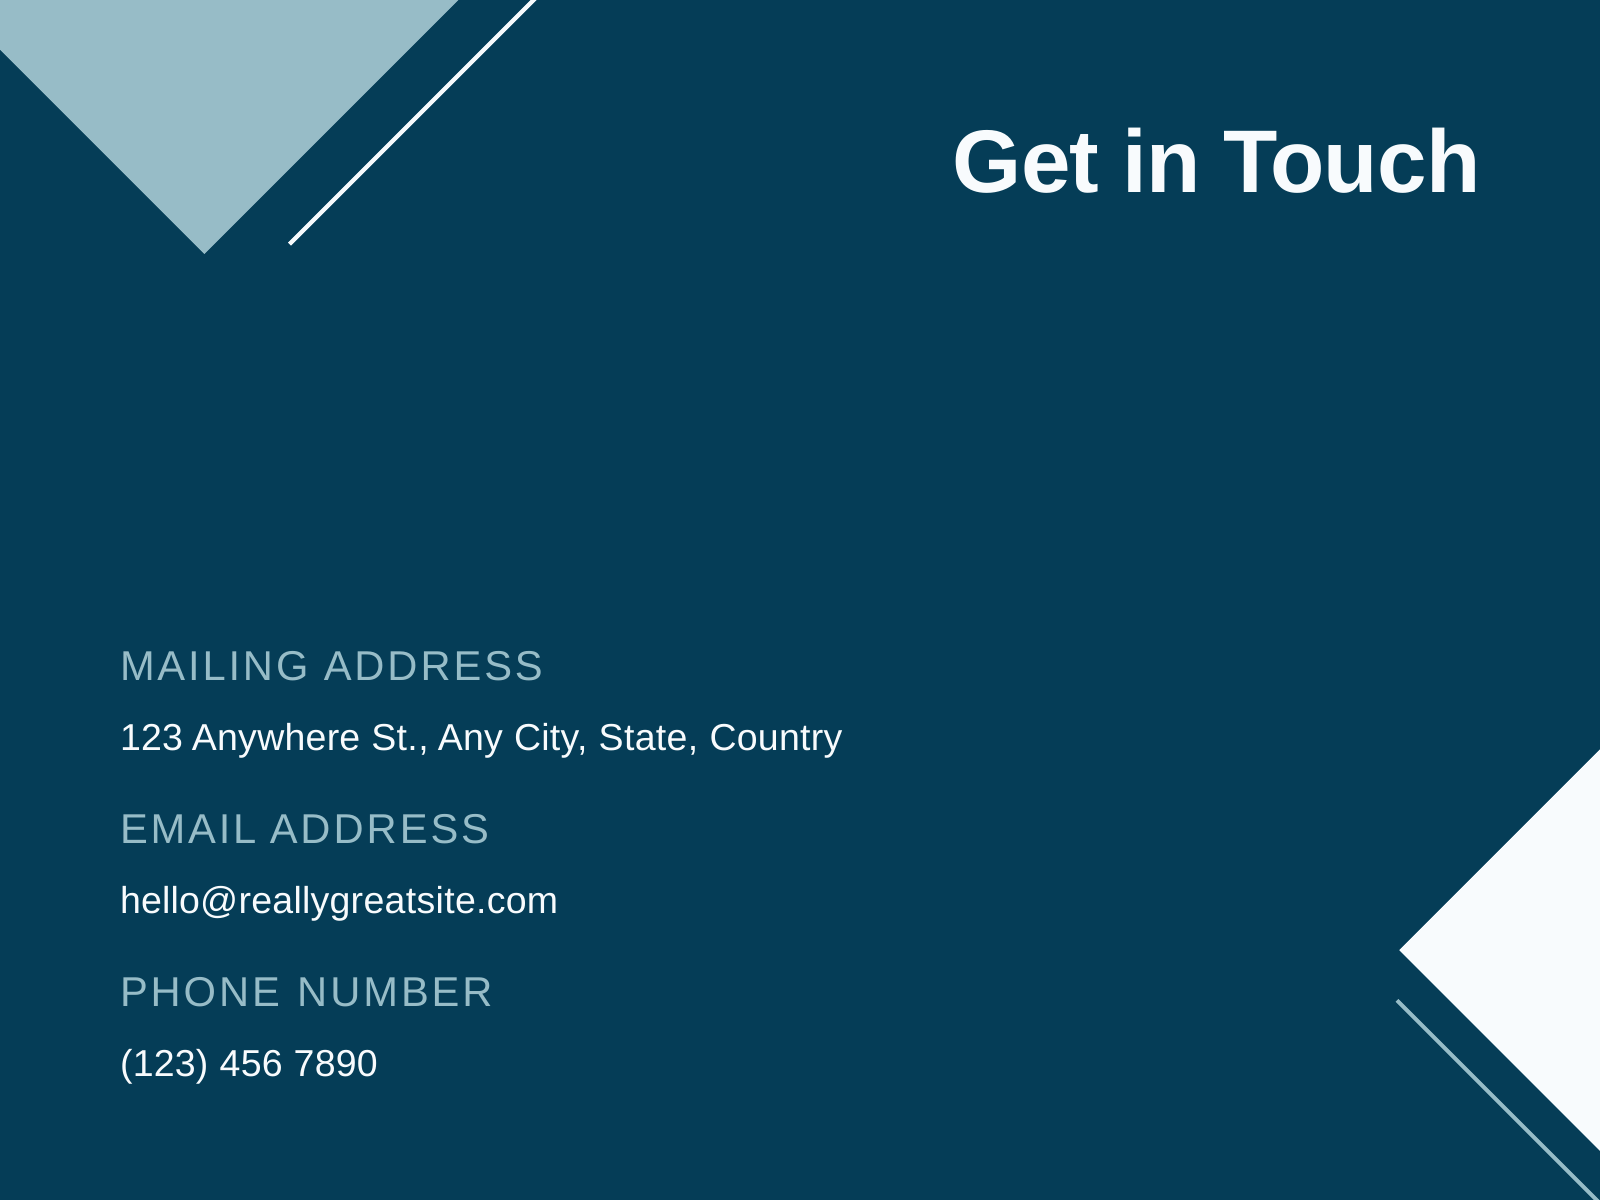

Get in Touch
MAILING ADDRESS
123 Anywhere St., Any City, State, Country
EMAIL ADDRESS
hello@reallygreatsite.com
PHONE NUMBER
(123) 456 7890